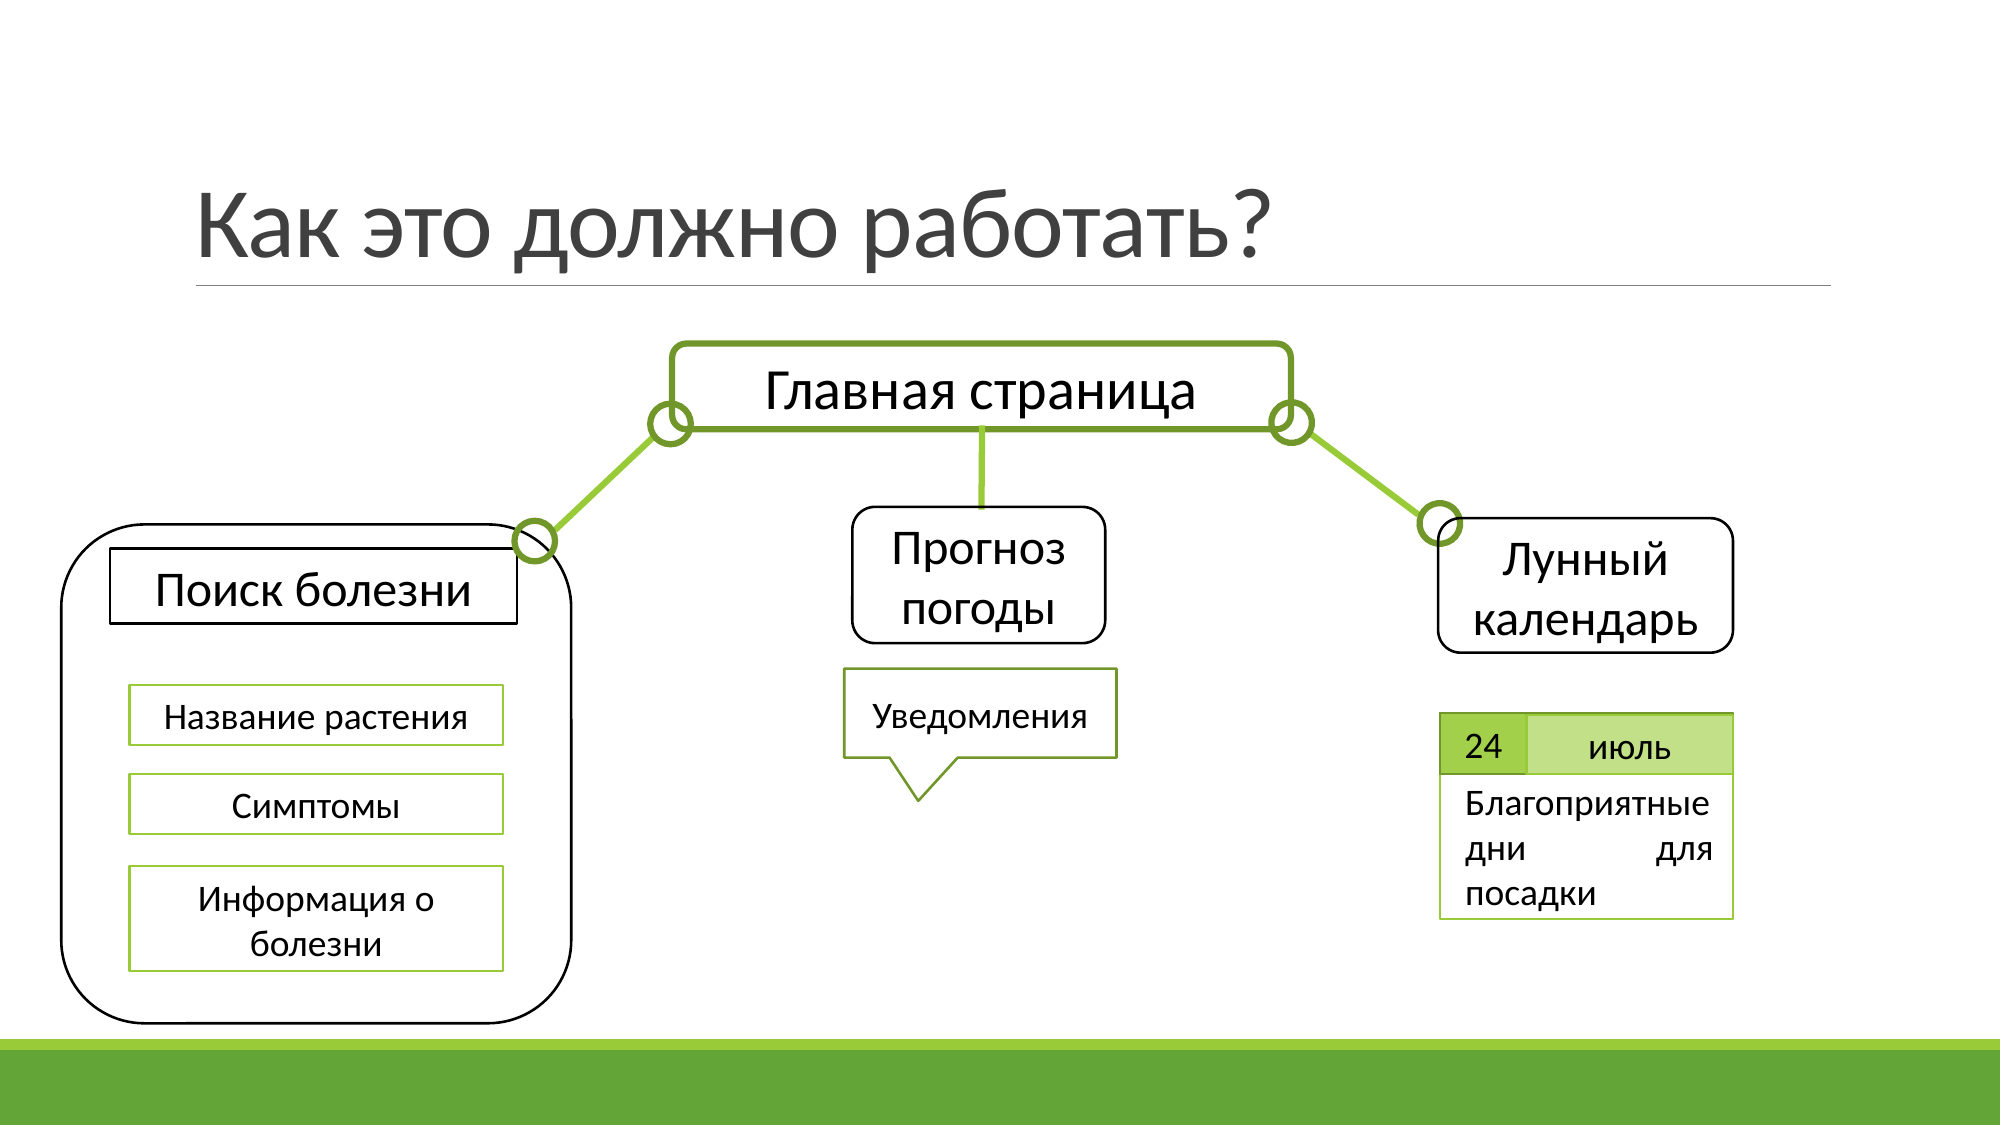

# Как это должно работать?
Главная страница

Прогноз погоды
Лунный календарь

Поиск болезни
Уведомления
Название растения

24
июль
Симптомы
Благоприятные дни для посадки
Информация о болезни